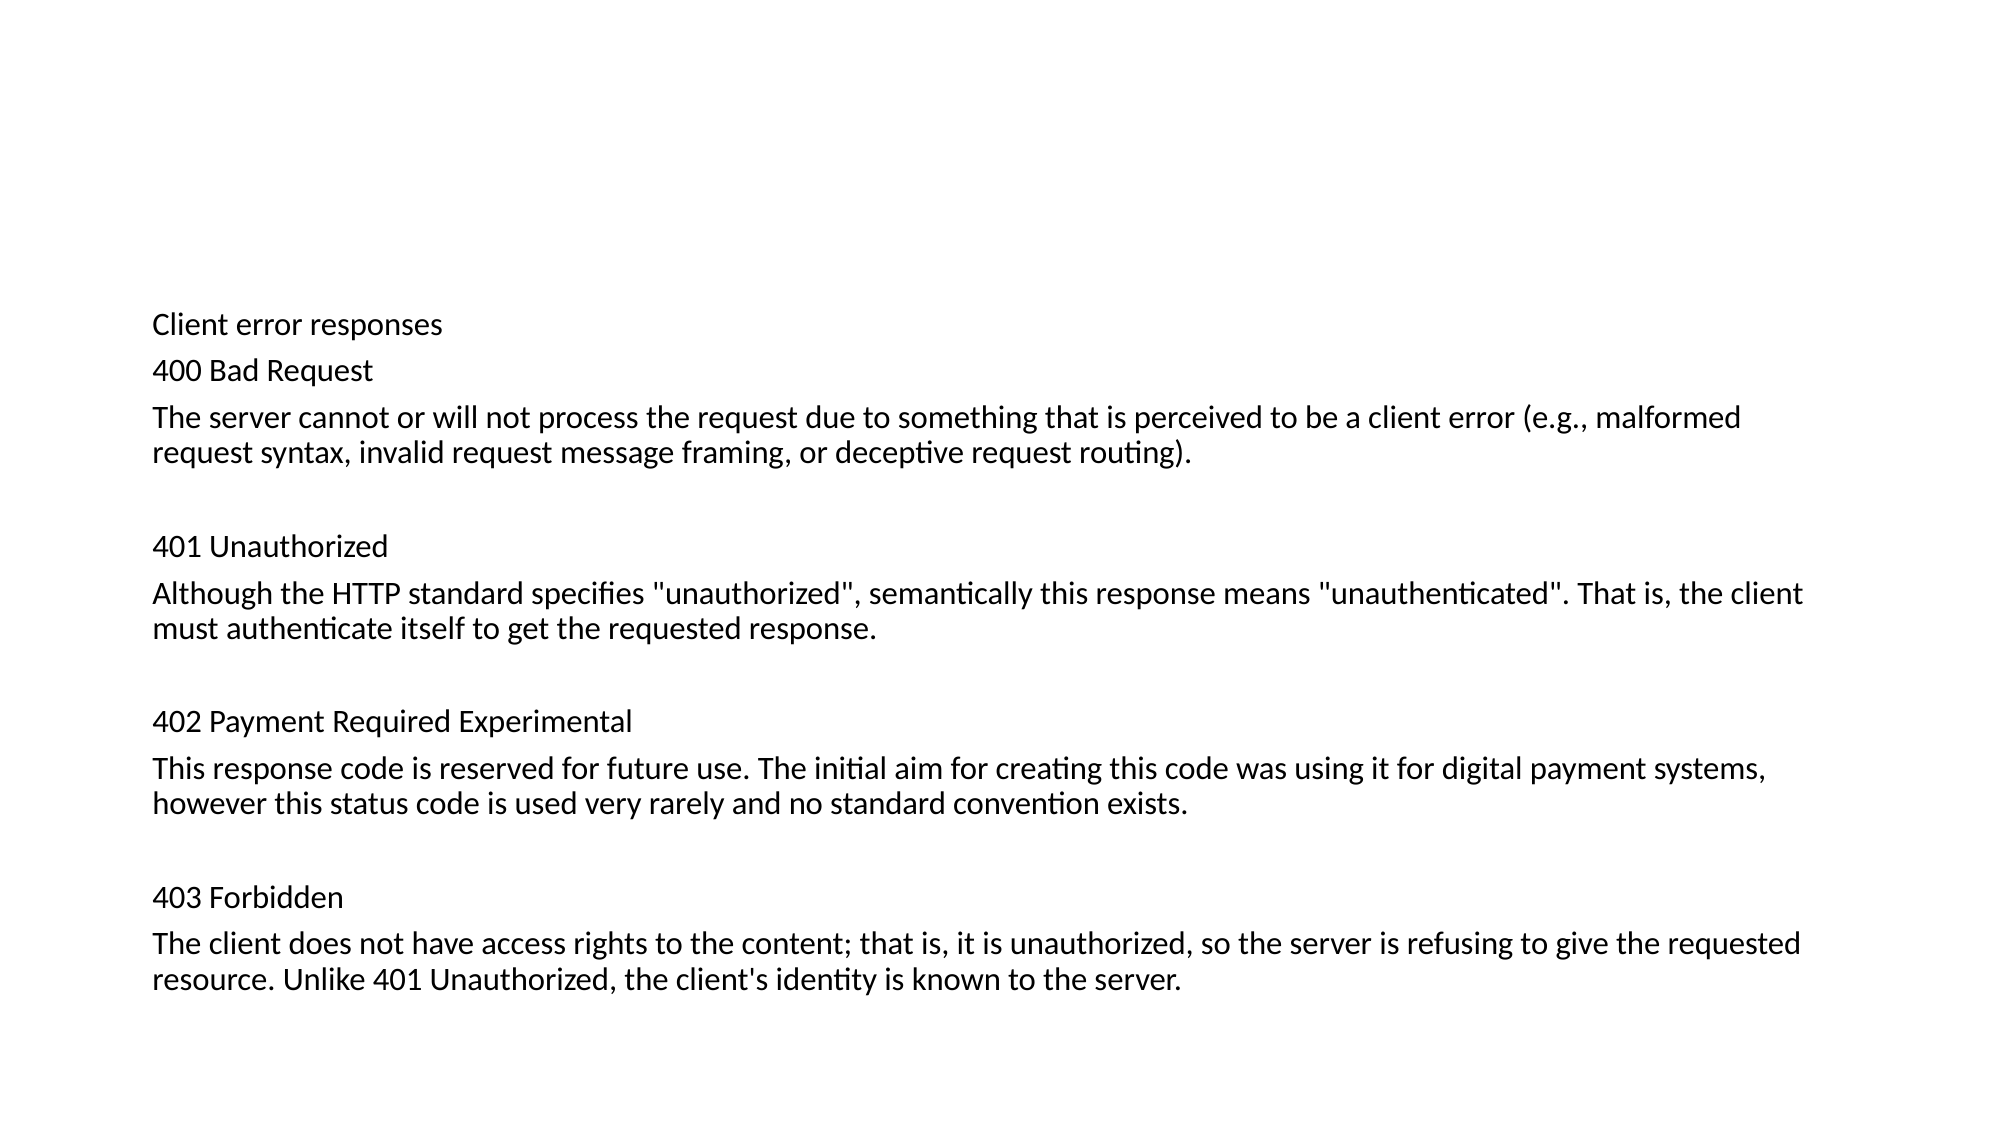

#
Client error responses
400 Bad Request
The server cannot or will not process the request due to something that is perceived to be a client error (e.g., malformed request syntax, invalid request message framing, or deceptive request routing).

401 Unauthorized
Although the HTTP standard specifies "unauthorized", semantically this response means "unauthenticated". That is, the client must authenticate itself to get the requested response.

402 Payment Required Experimental
This response code is reserved for future use. The initial aim for creating this code was using it for digital payment systems, however this status code is used very rarely and no standard convention exists.

403 Forbidden
The client does not have access rights to the content; that is, it is unauthorized, so the server is refusing to give the requested resource. Unlike 401 Unauthorized, the client's identity is known to the server.